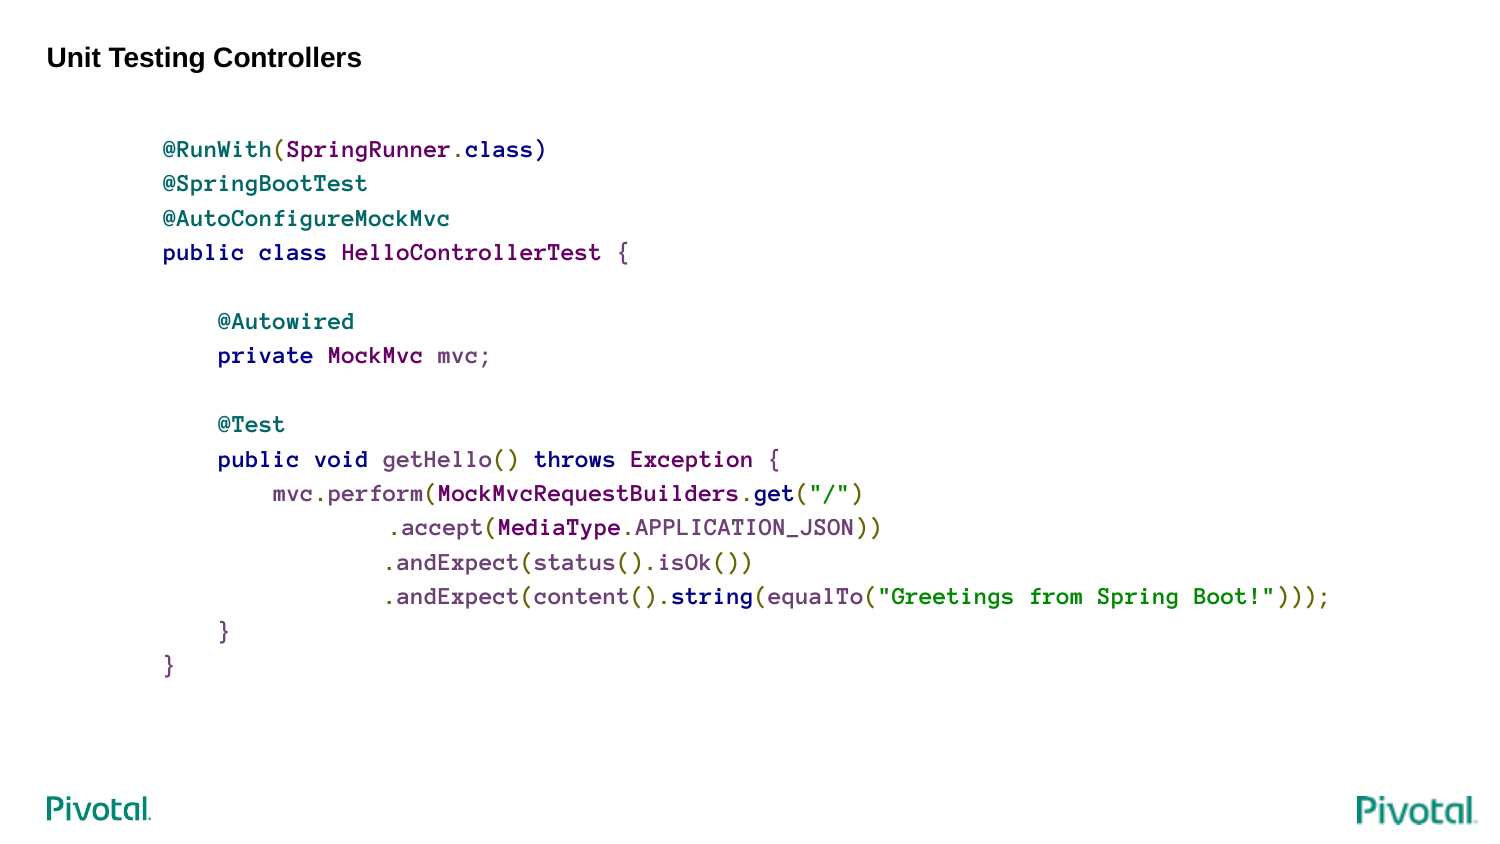

# Unit Testing Controllers
@RunWith(SpringRunner.class)
@SpringBootTest
@AutoConfigureMockMvc
public class HelloControllerTest {

    @Autowired
    private MockMvc mvc;

    @Test
    public void getHello() throws Exception {
        mvc.perform(MockMvcRequestBuilders.get("/")
.accept(MediaType.APPLICATION_JSON))
                .andExpect(status().isOk())
                .andExpect(content().string(equalTo("Greetings from Spring Boot!")));
    }
}